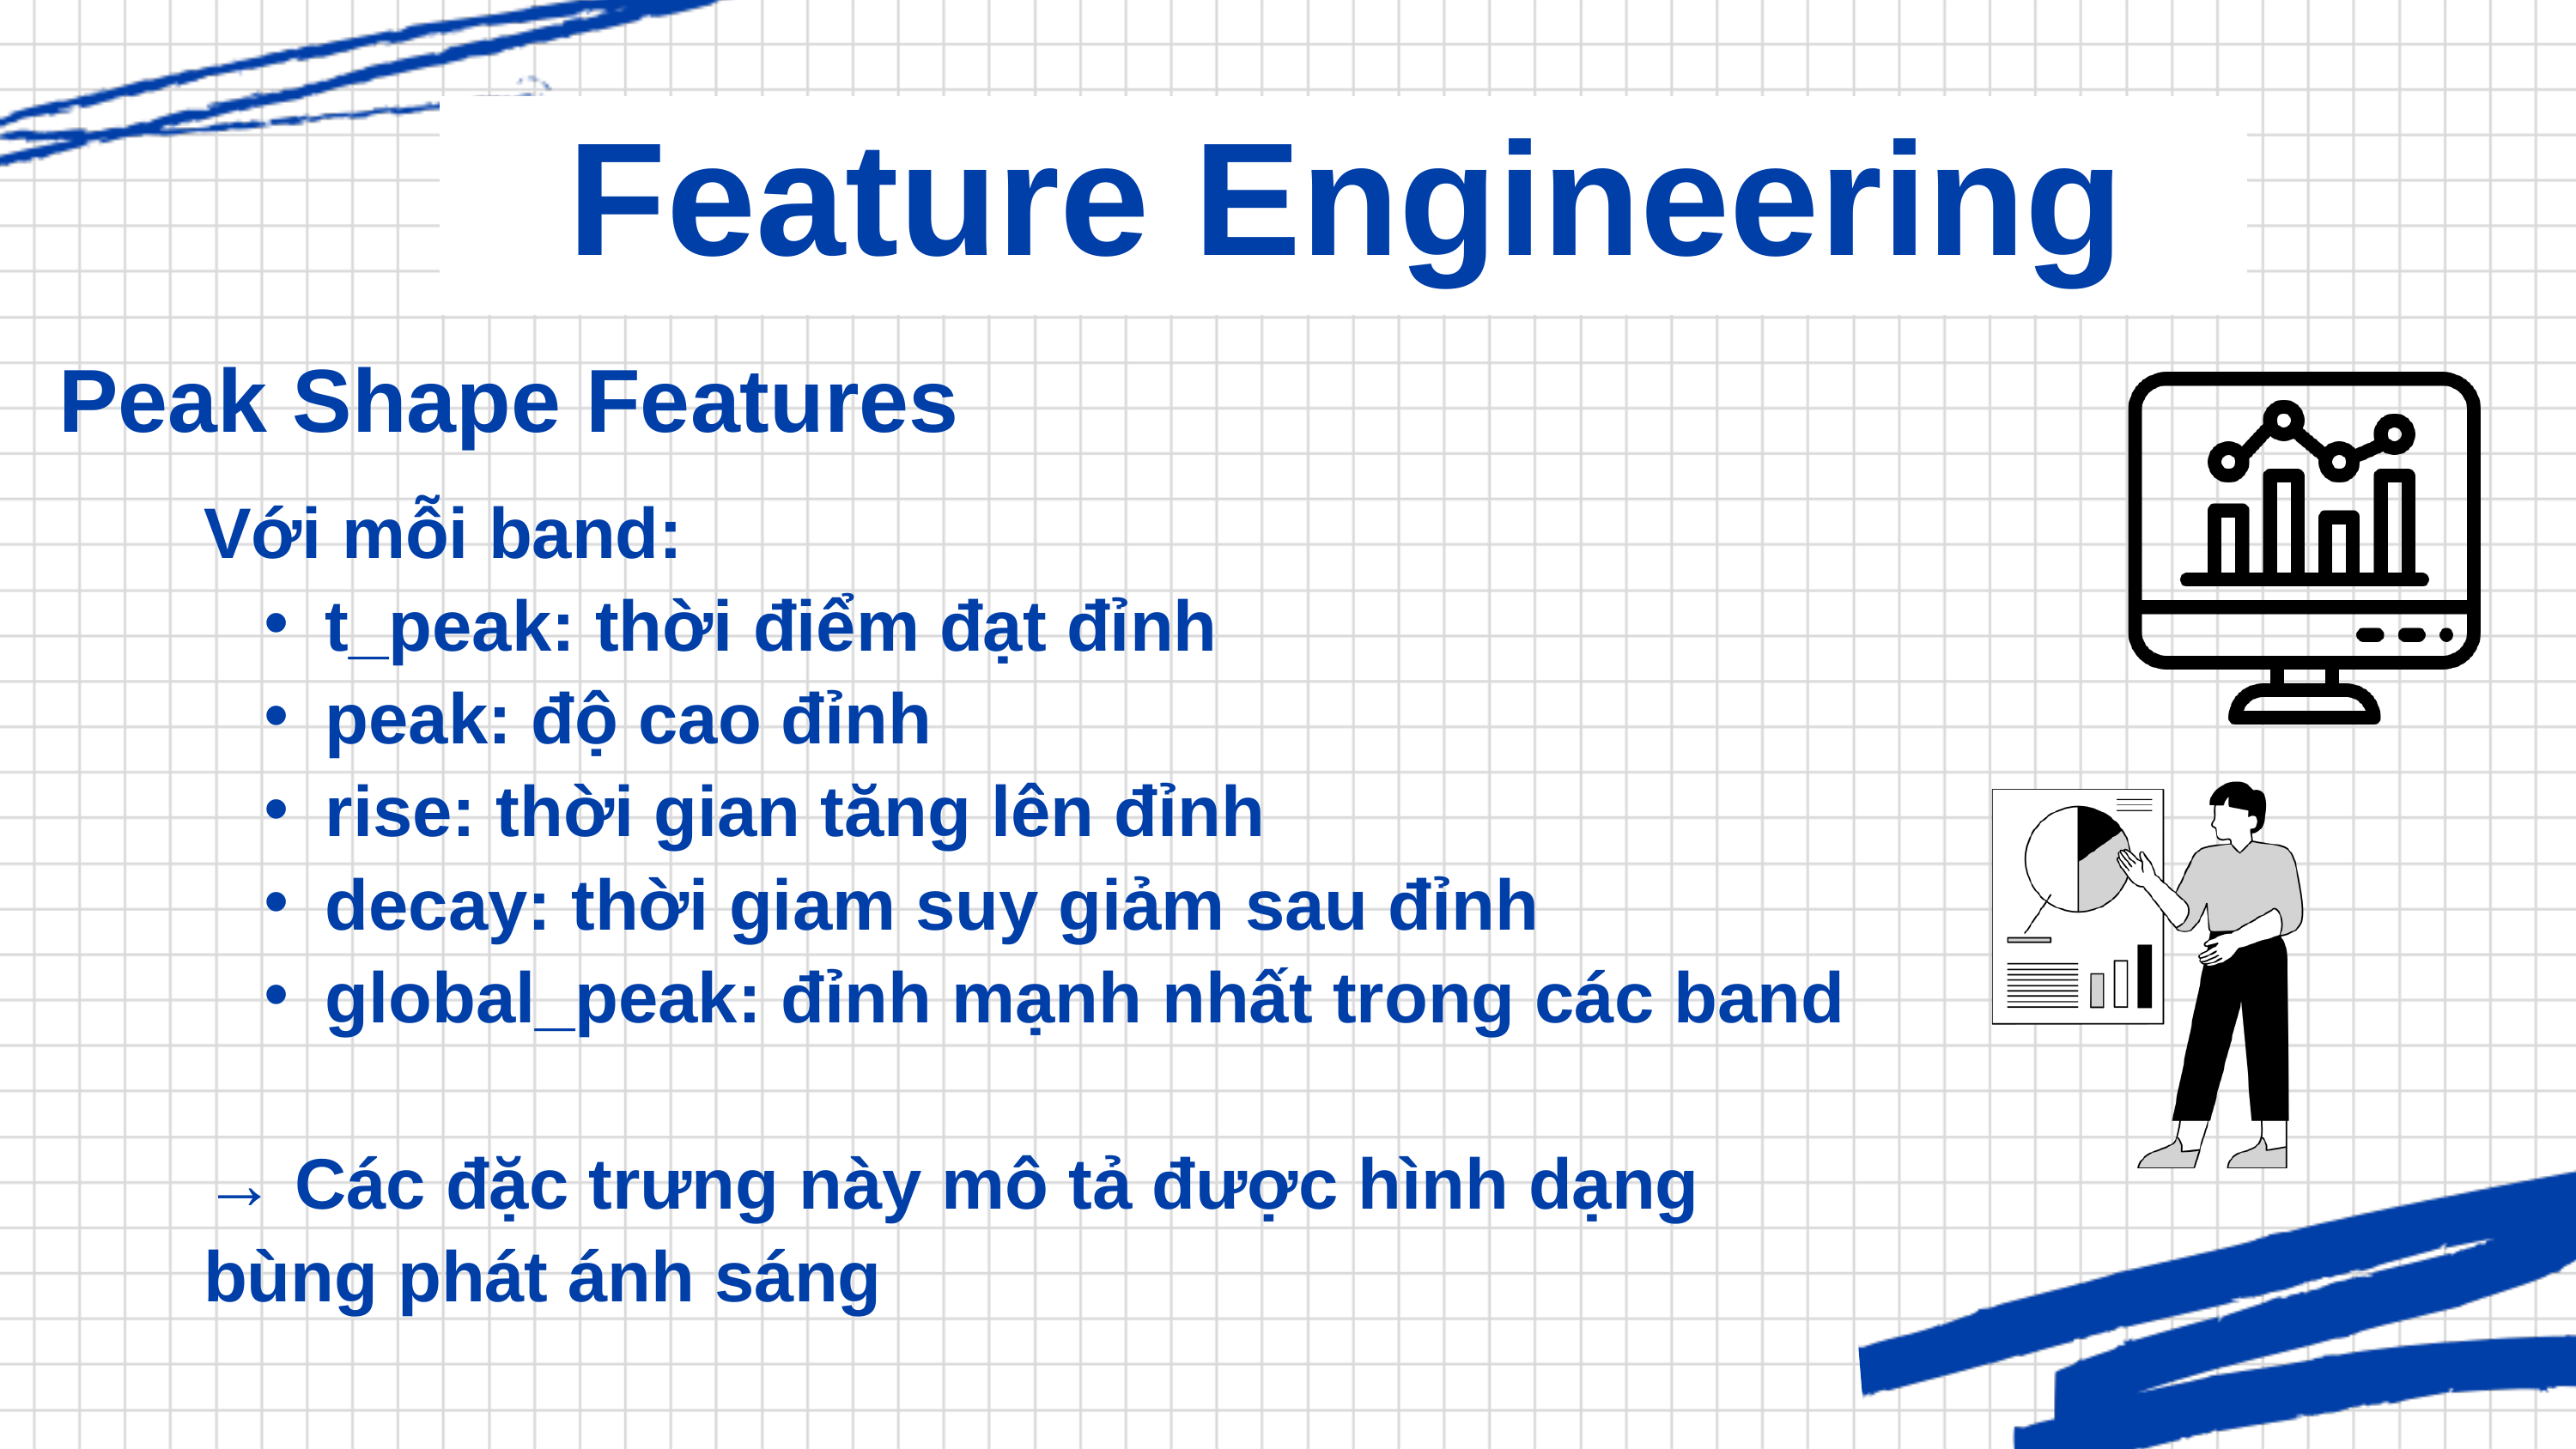

Feature Engineering

Peak Shape Features

Với mỗi band:
t_peak: thời điểm đạt đỉnh
peak: độ cao đỉnh
rise: thời gian tăng lên đỉnh
decay: thời giam suy giảm sau đỉnh
global_peak: đỉnh mạnh nhất trong các band

→ Các đặc trưng này mô tả được hình dạng bùng phát ánh sáng